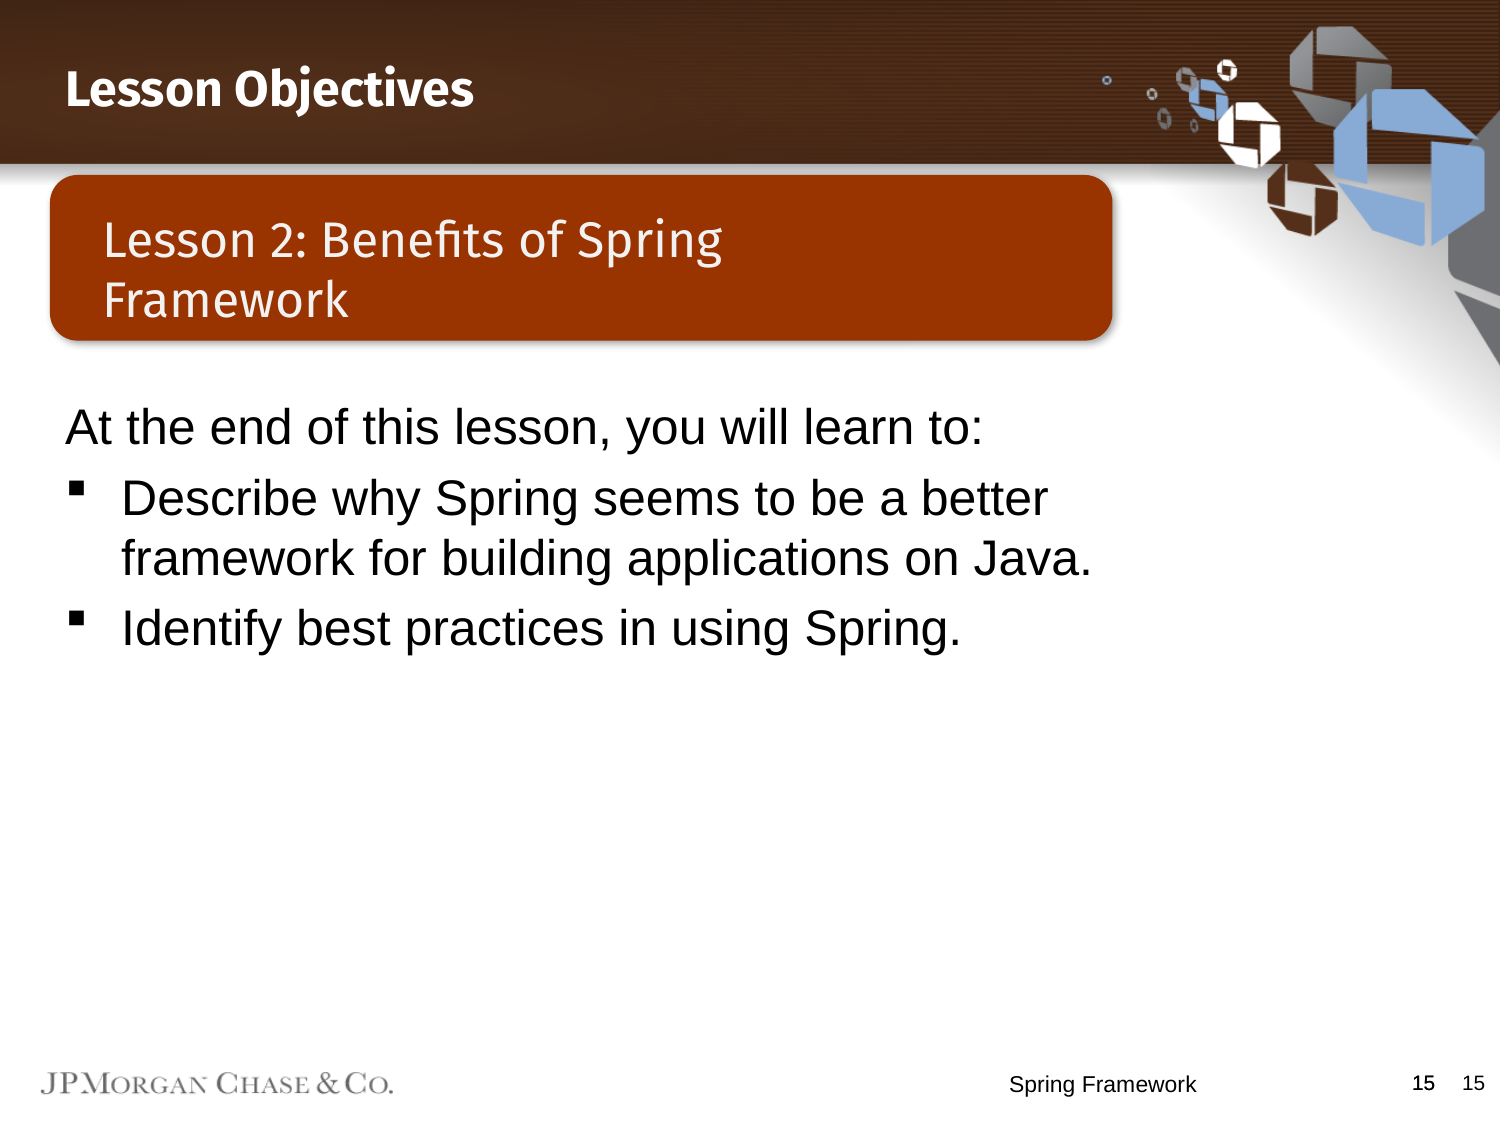

Lesson Objectives

Lesson 2: Benefits of Spring Framework
At the end of this lesson, you will learn to:
Describe why Spring seems to be a better framework for building applications on Java.
Identify best practices in using Spring.

Spring Framework
15
15
15